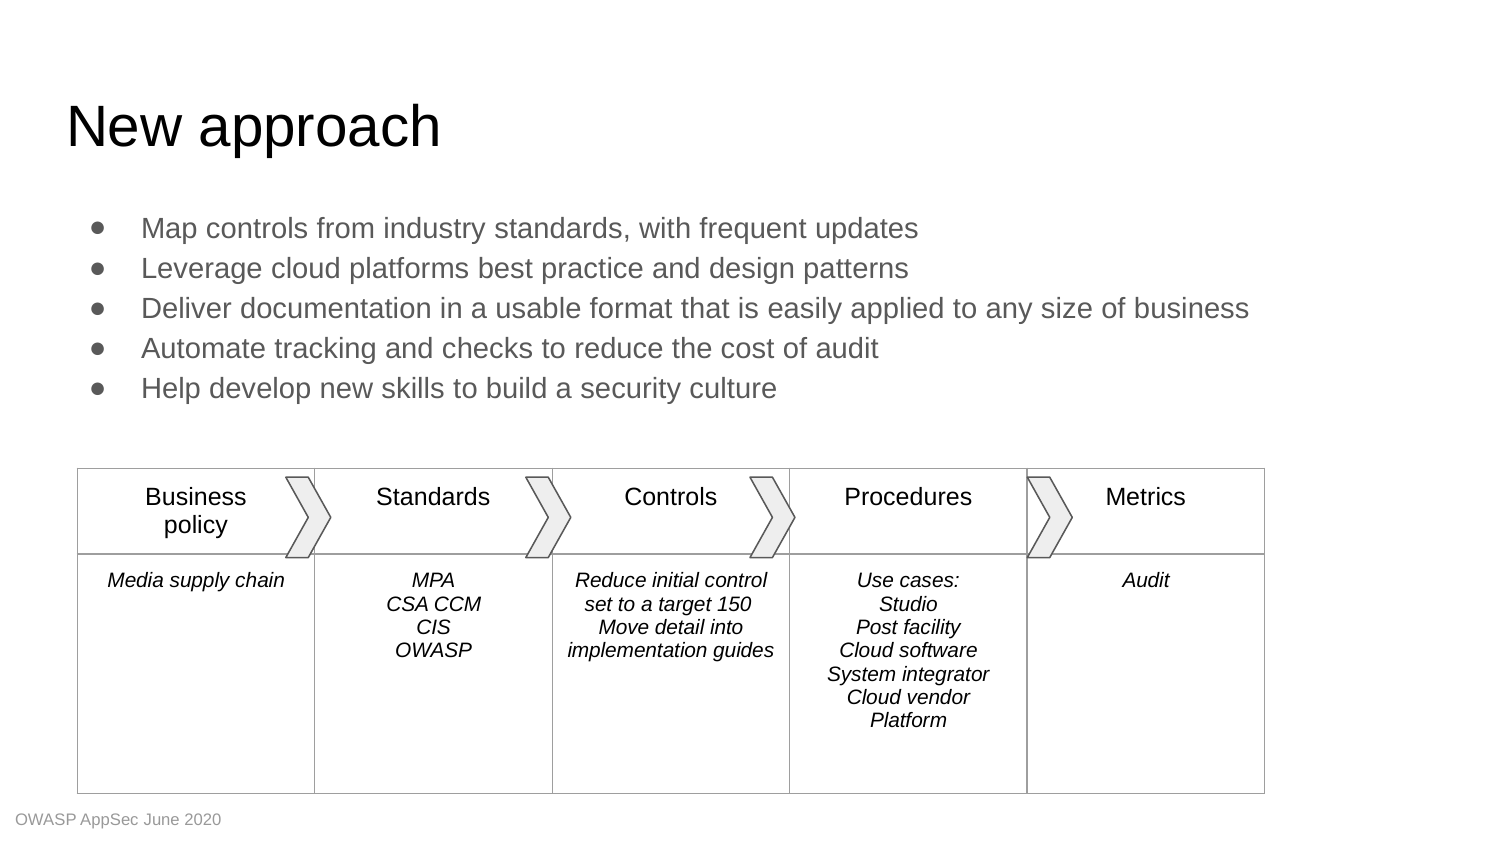

# New approach
Map controls from industry standards, with frequent updates
Leverage cloud platforms best practice and design patterns
Deliver documentation in a usable format that is easily applied to any size of business
Automate tracking and checks to reduce the cost of audit
Help develop new skills to build a security culture
| Business policy | Standards | Controls | Procedures | Metrics |
| --- | --- | --- | --- | --- |
| Media supply chain | MPA CSA CCM CIS OWASP | Reduce initial control set to a target 150 Move detail into implementation guides | Use cases: Studio Post facility Cloud software System integrator Cloud vendor Platform | Audit |